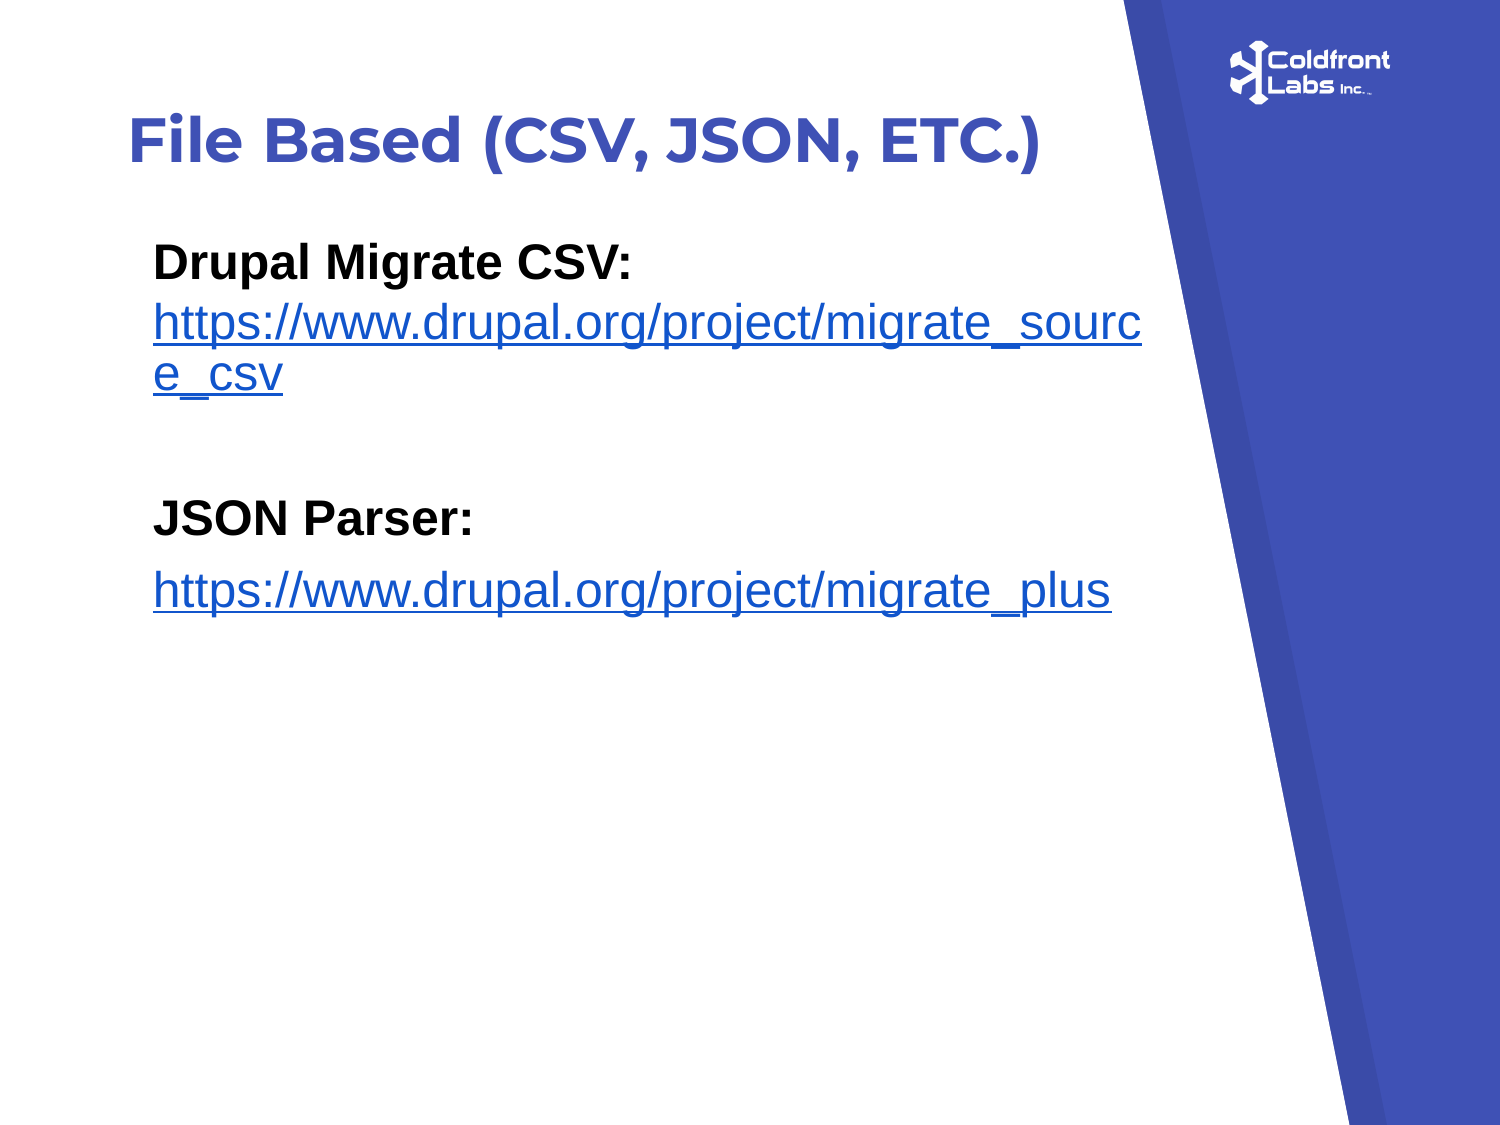

File Based (CSV, JSON, ETC.)
Drupal Migrate CSV:
https://www.drupal.org/project/migrate_source_csv

JSON Parser:
https://www.drupal.org/project/migrate_plus